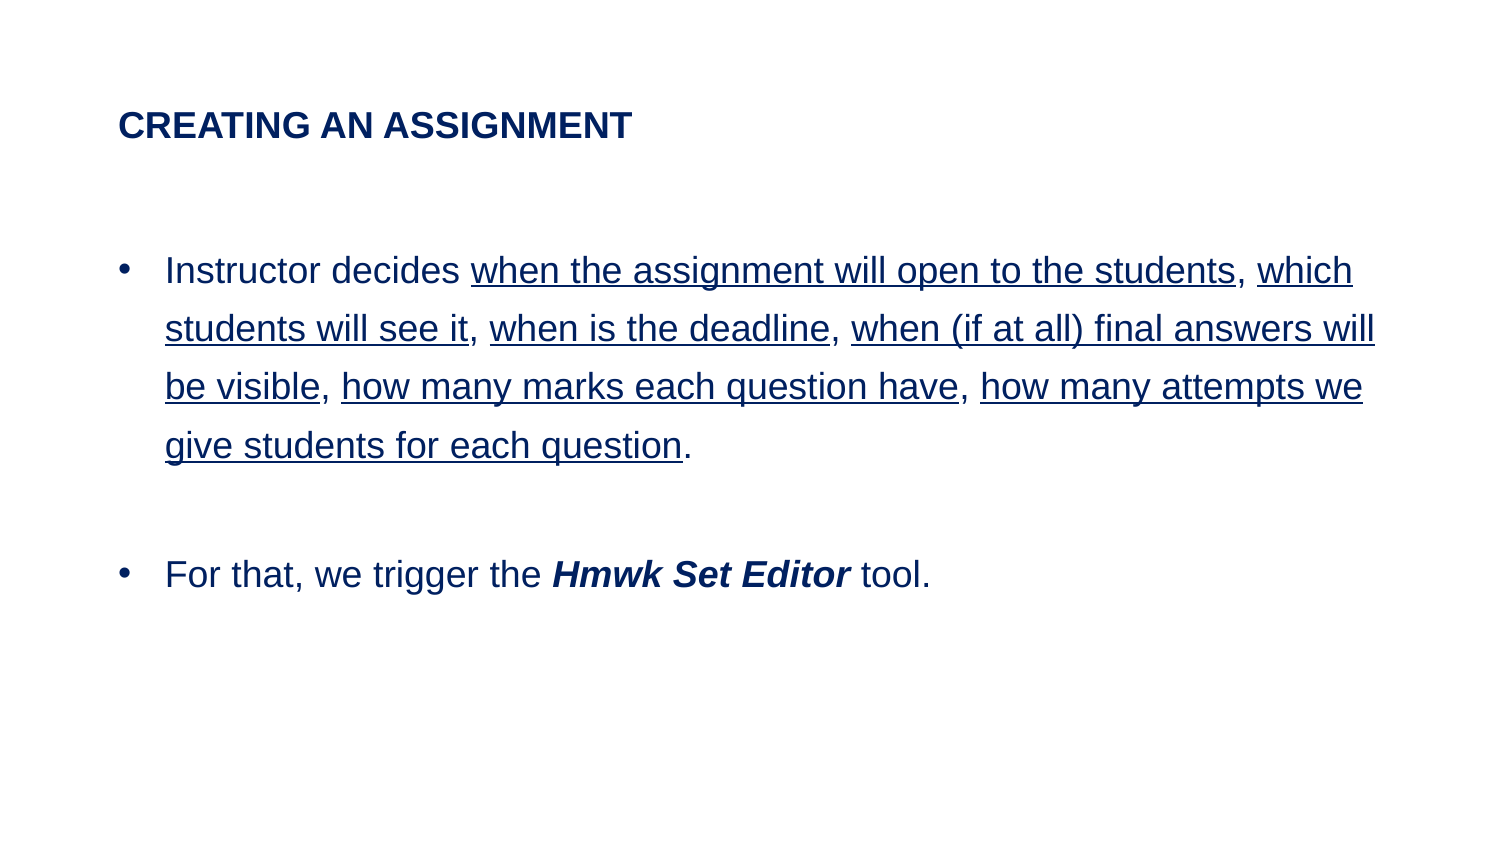

# CREATING AN ASSIGNMENT
Instructor decides when the assignment will open to the students, which students will see it, when is the deadline, when (if at all) final answers will be visible, how many marks each question have, how many attempts we give students for each question.

For that, we trigger the Hmwk Set Editor tool.